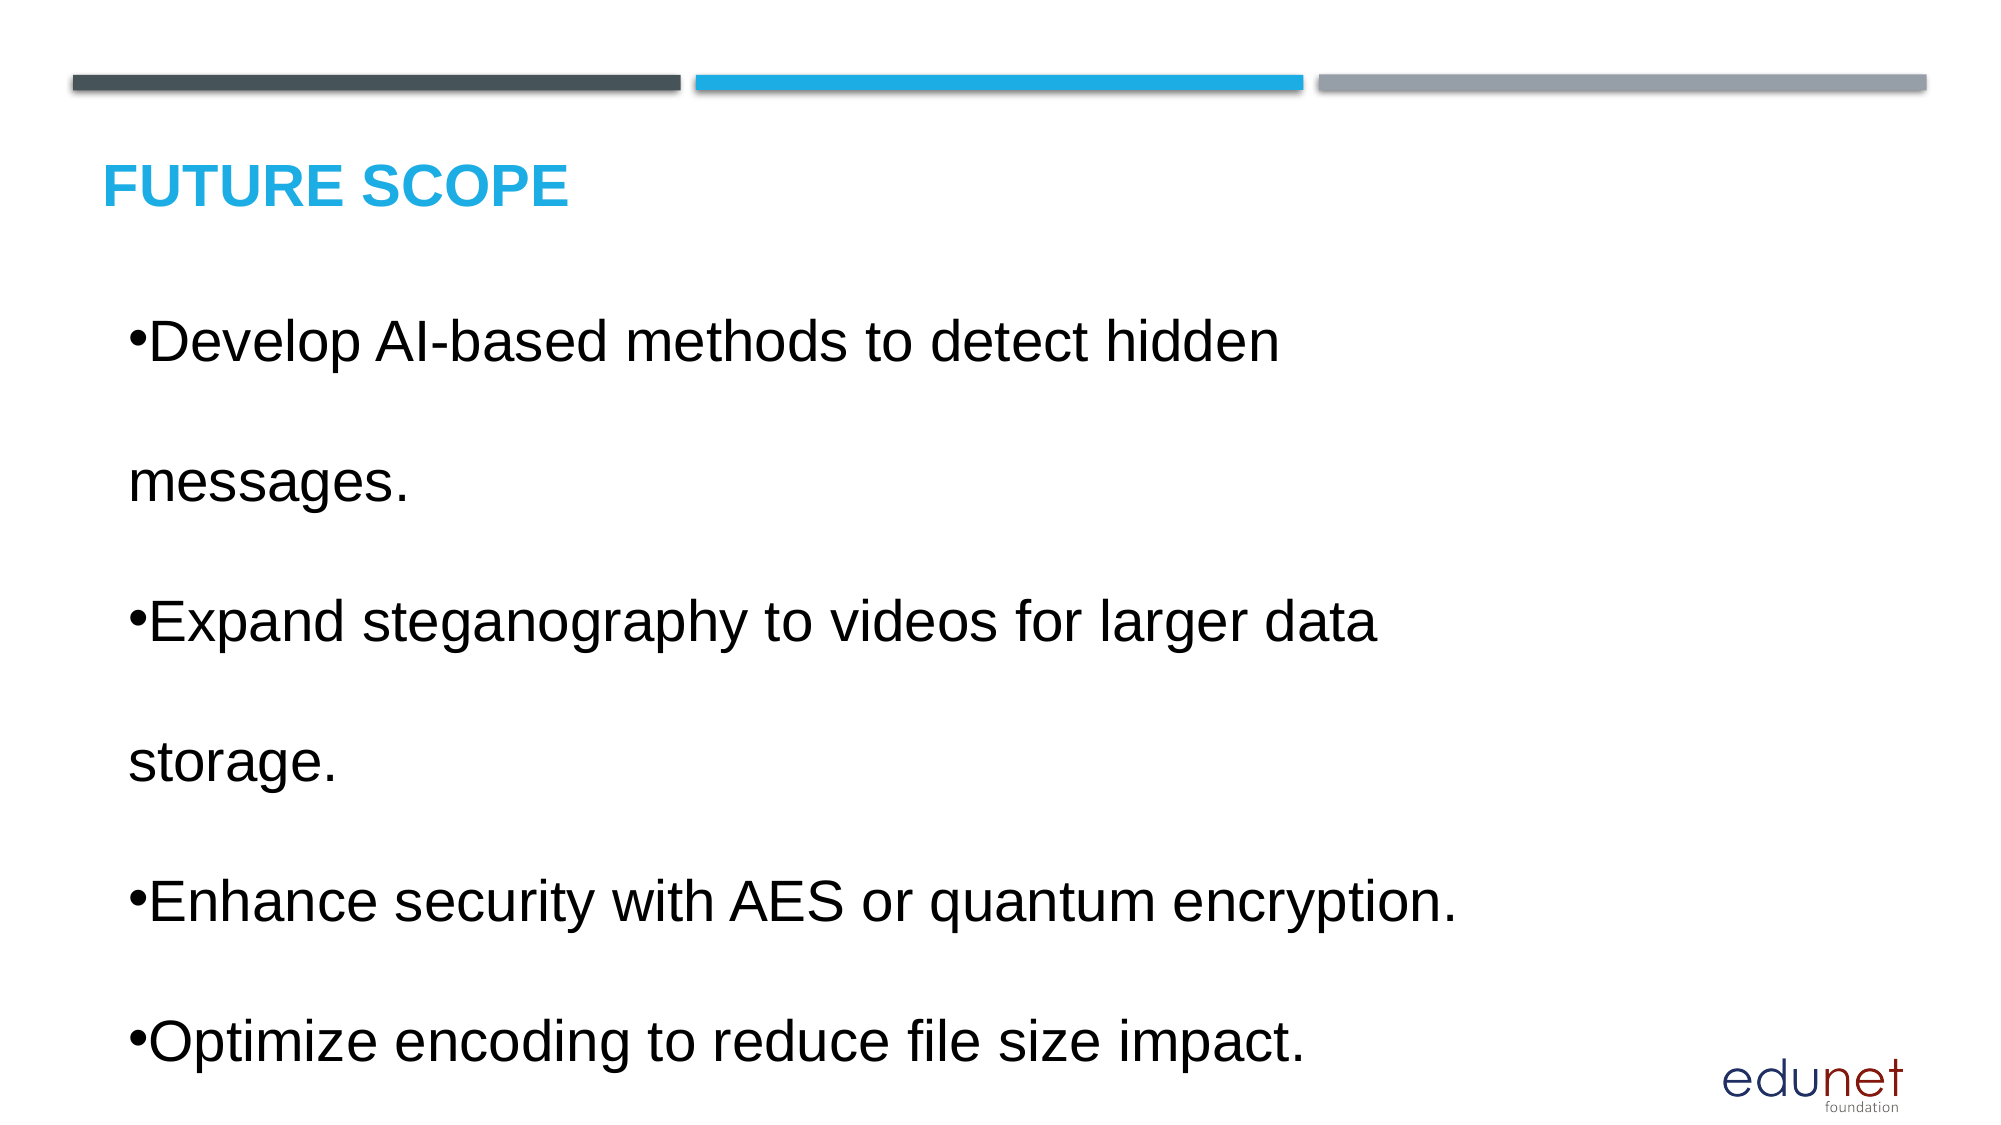

Future scope
Develop AI-based methods to detect hidden messages.
Expand steganography to videos for larger data storage.
Enhance security with AES or quantum encryption.
Optimize encoding to reduce file size impact.
Integrate with secure messaging applications.